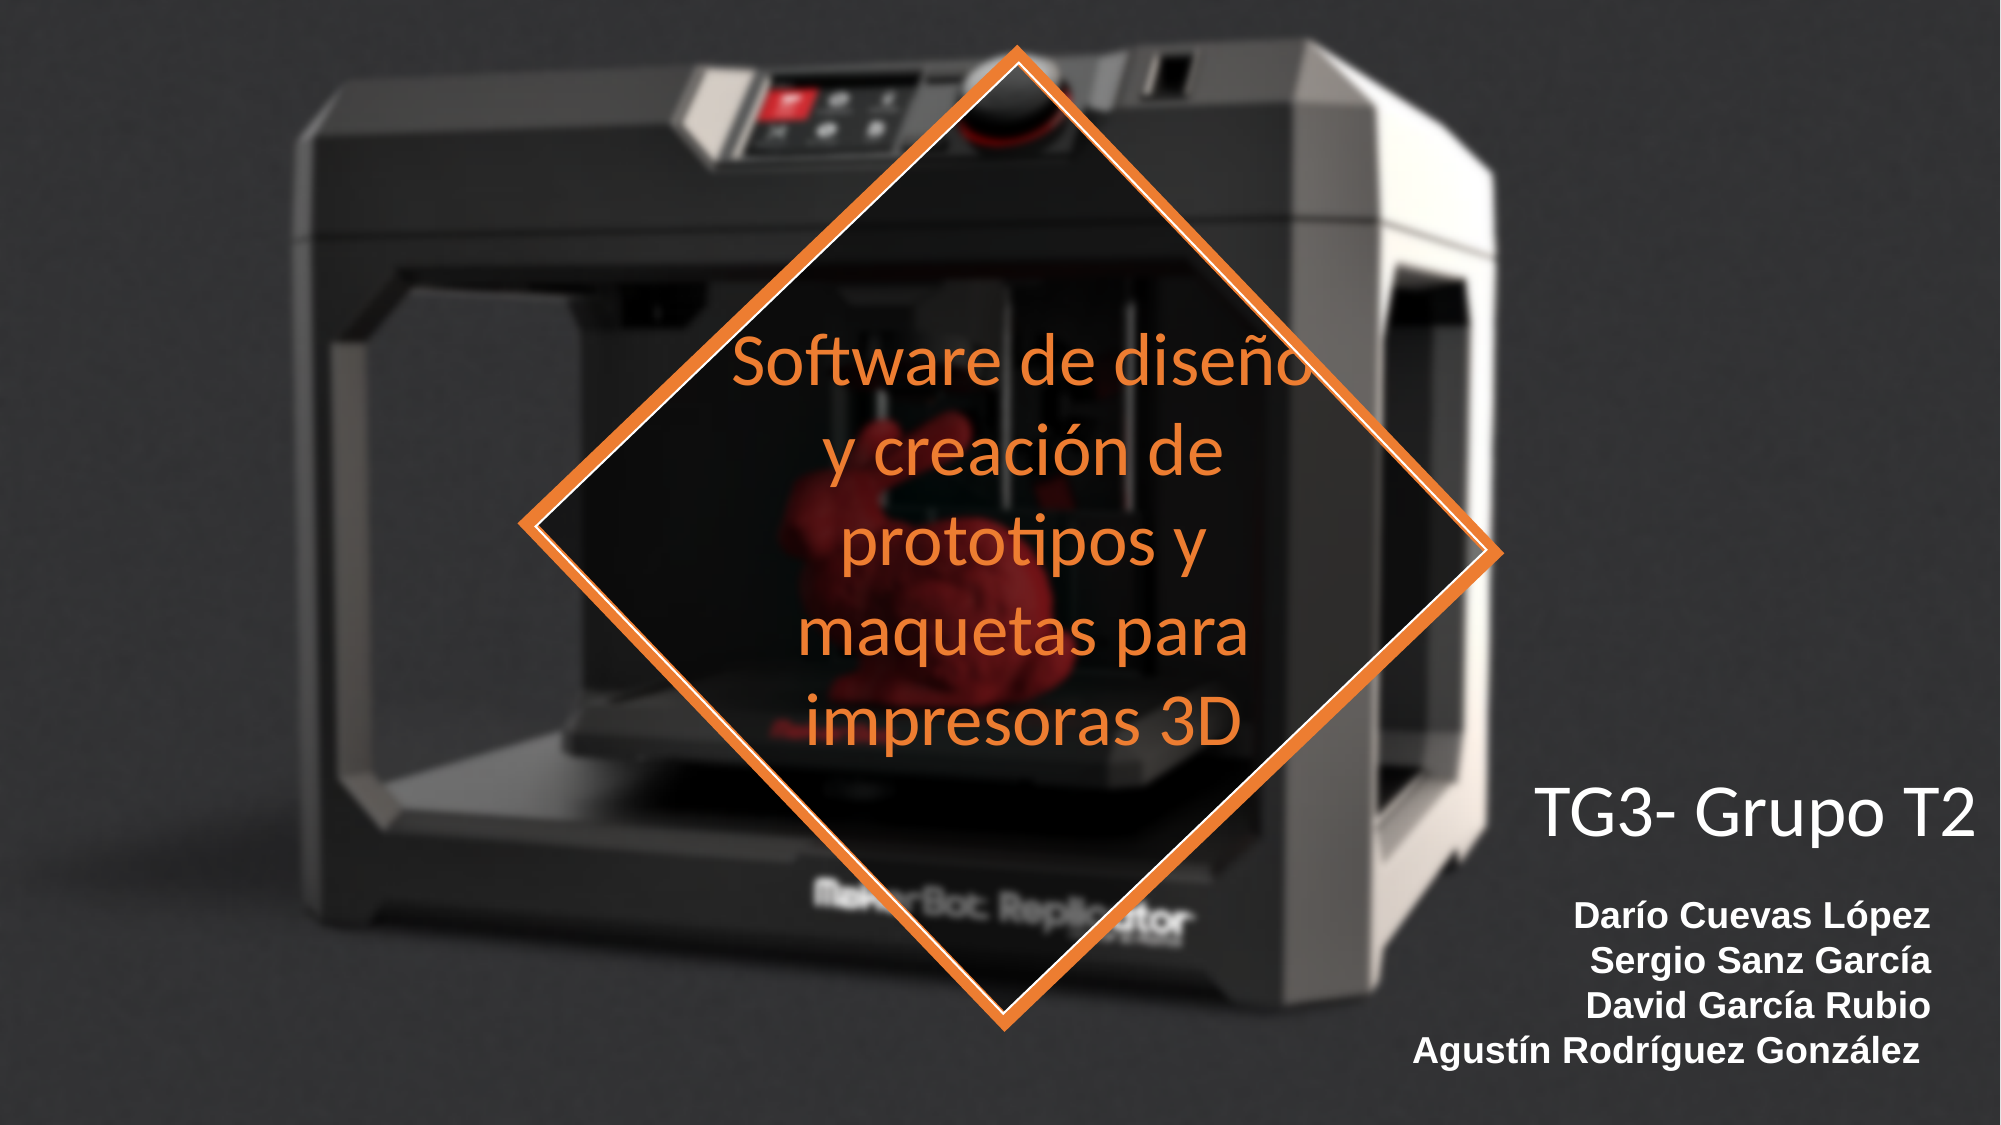

Software de diseño y creación de prototipos y maquetas para impresoras 3D
# TG3- Grupo T2

Darío Cuevas López
Sergio Sanz García
David García Rubio
Agustín Rodríguez González